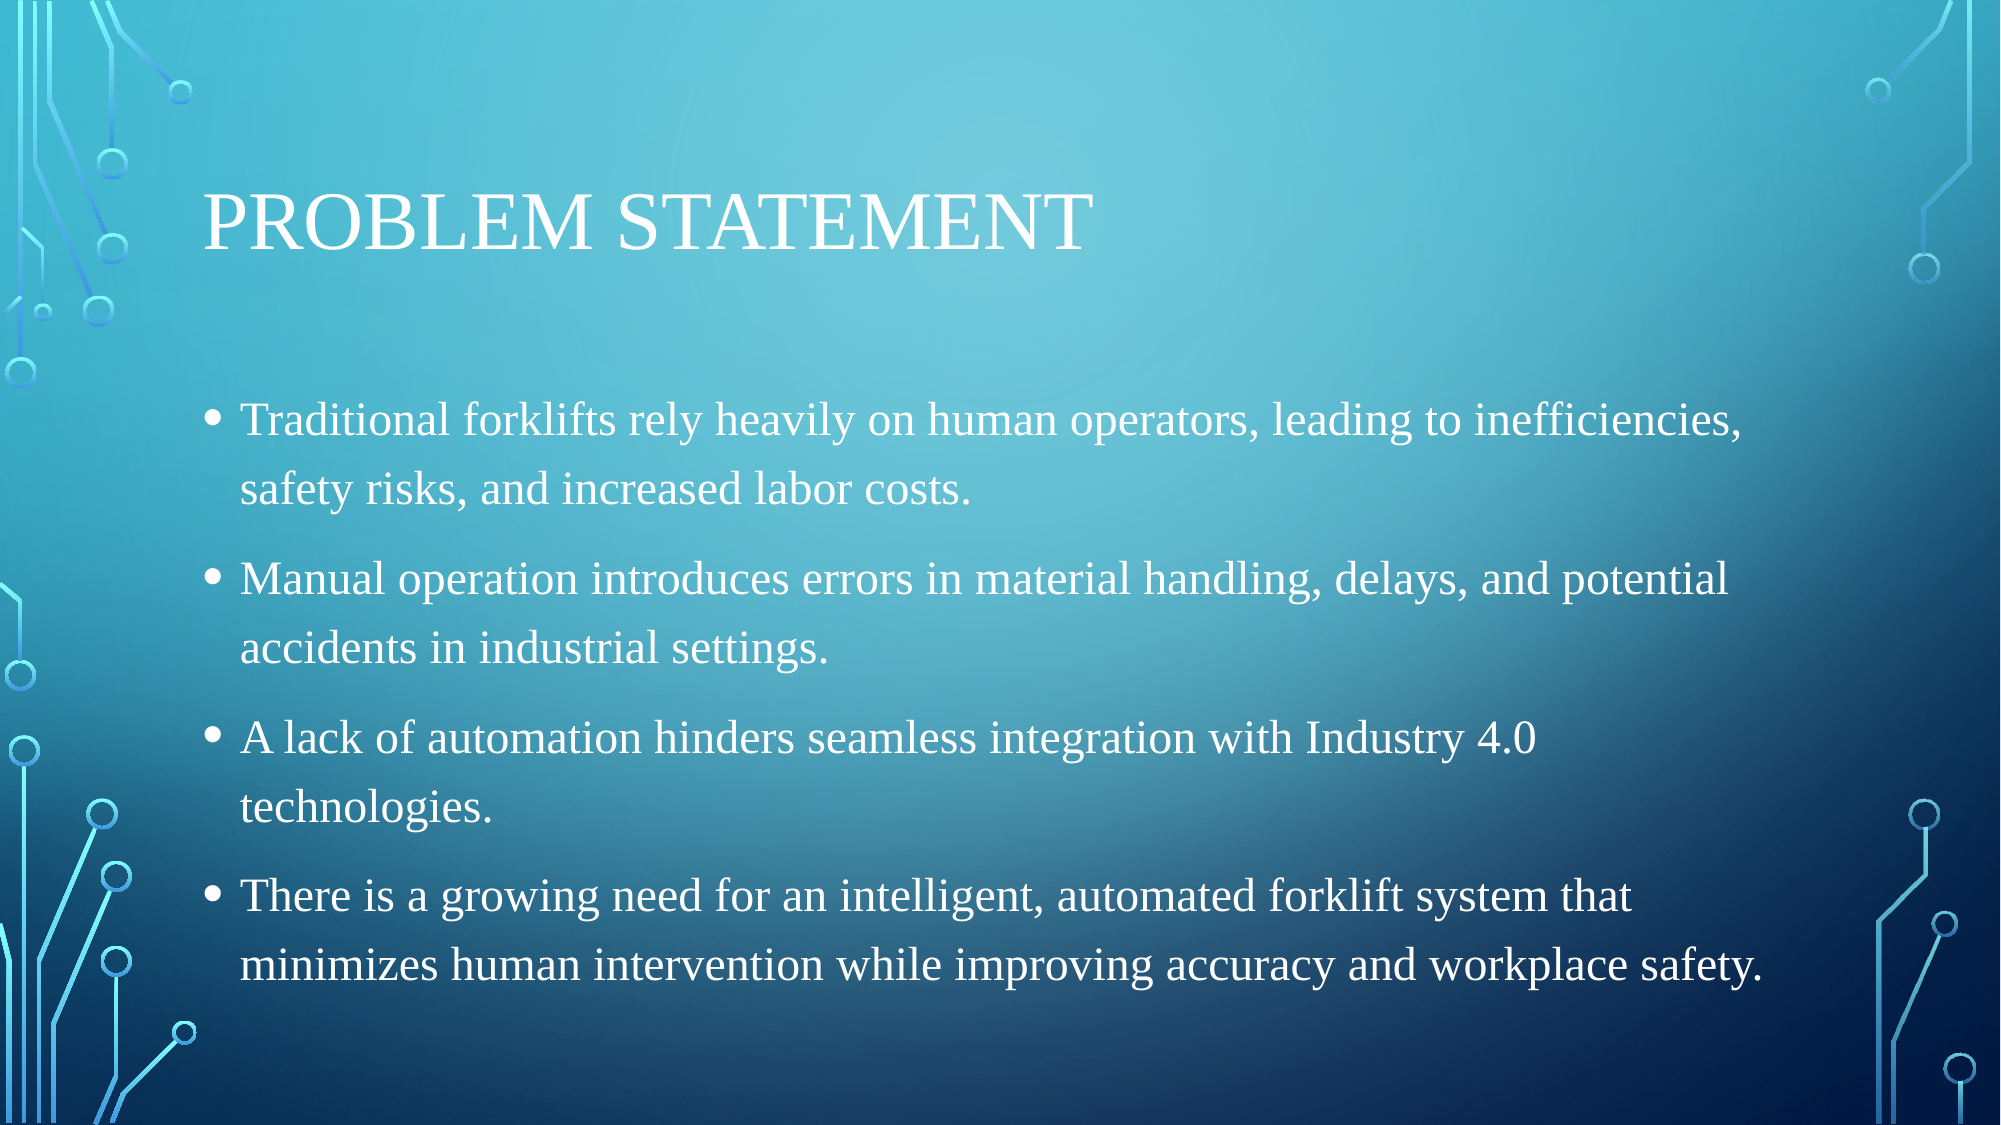

# PROBLEM STATEMENT
Traditional forklifts rely heavily on human operators, leading to inefficiencies, safety risks, and increased labor costs.
Manual operation introduces errors in material handling, delays, and potential accidents in industrial settings.
A lack of automation hinders seamless integration with Industry 4.0 technologies.
There is a growing need for an intelligent, automated forklift system that minimizes human intervention while improving accuracy and workplace safety.